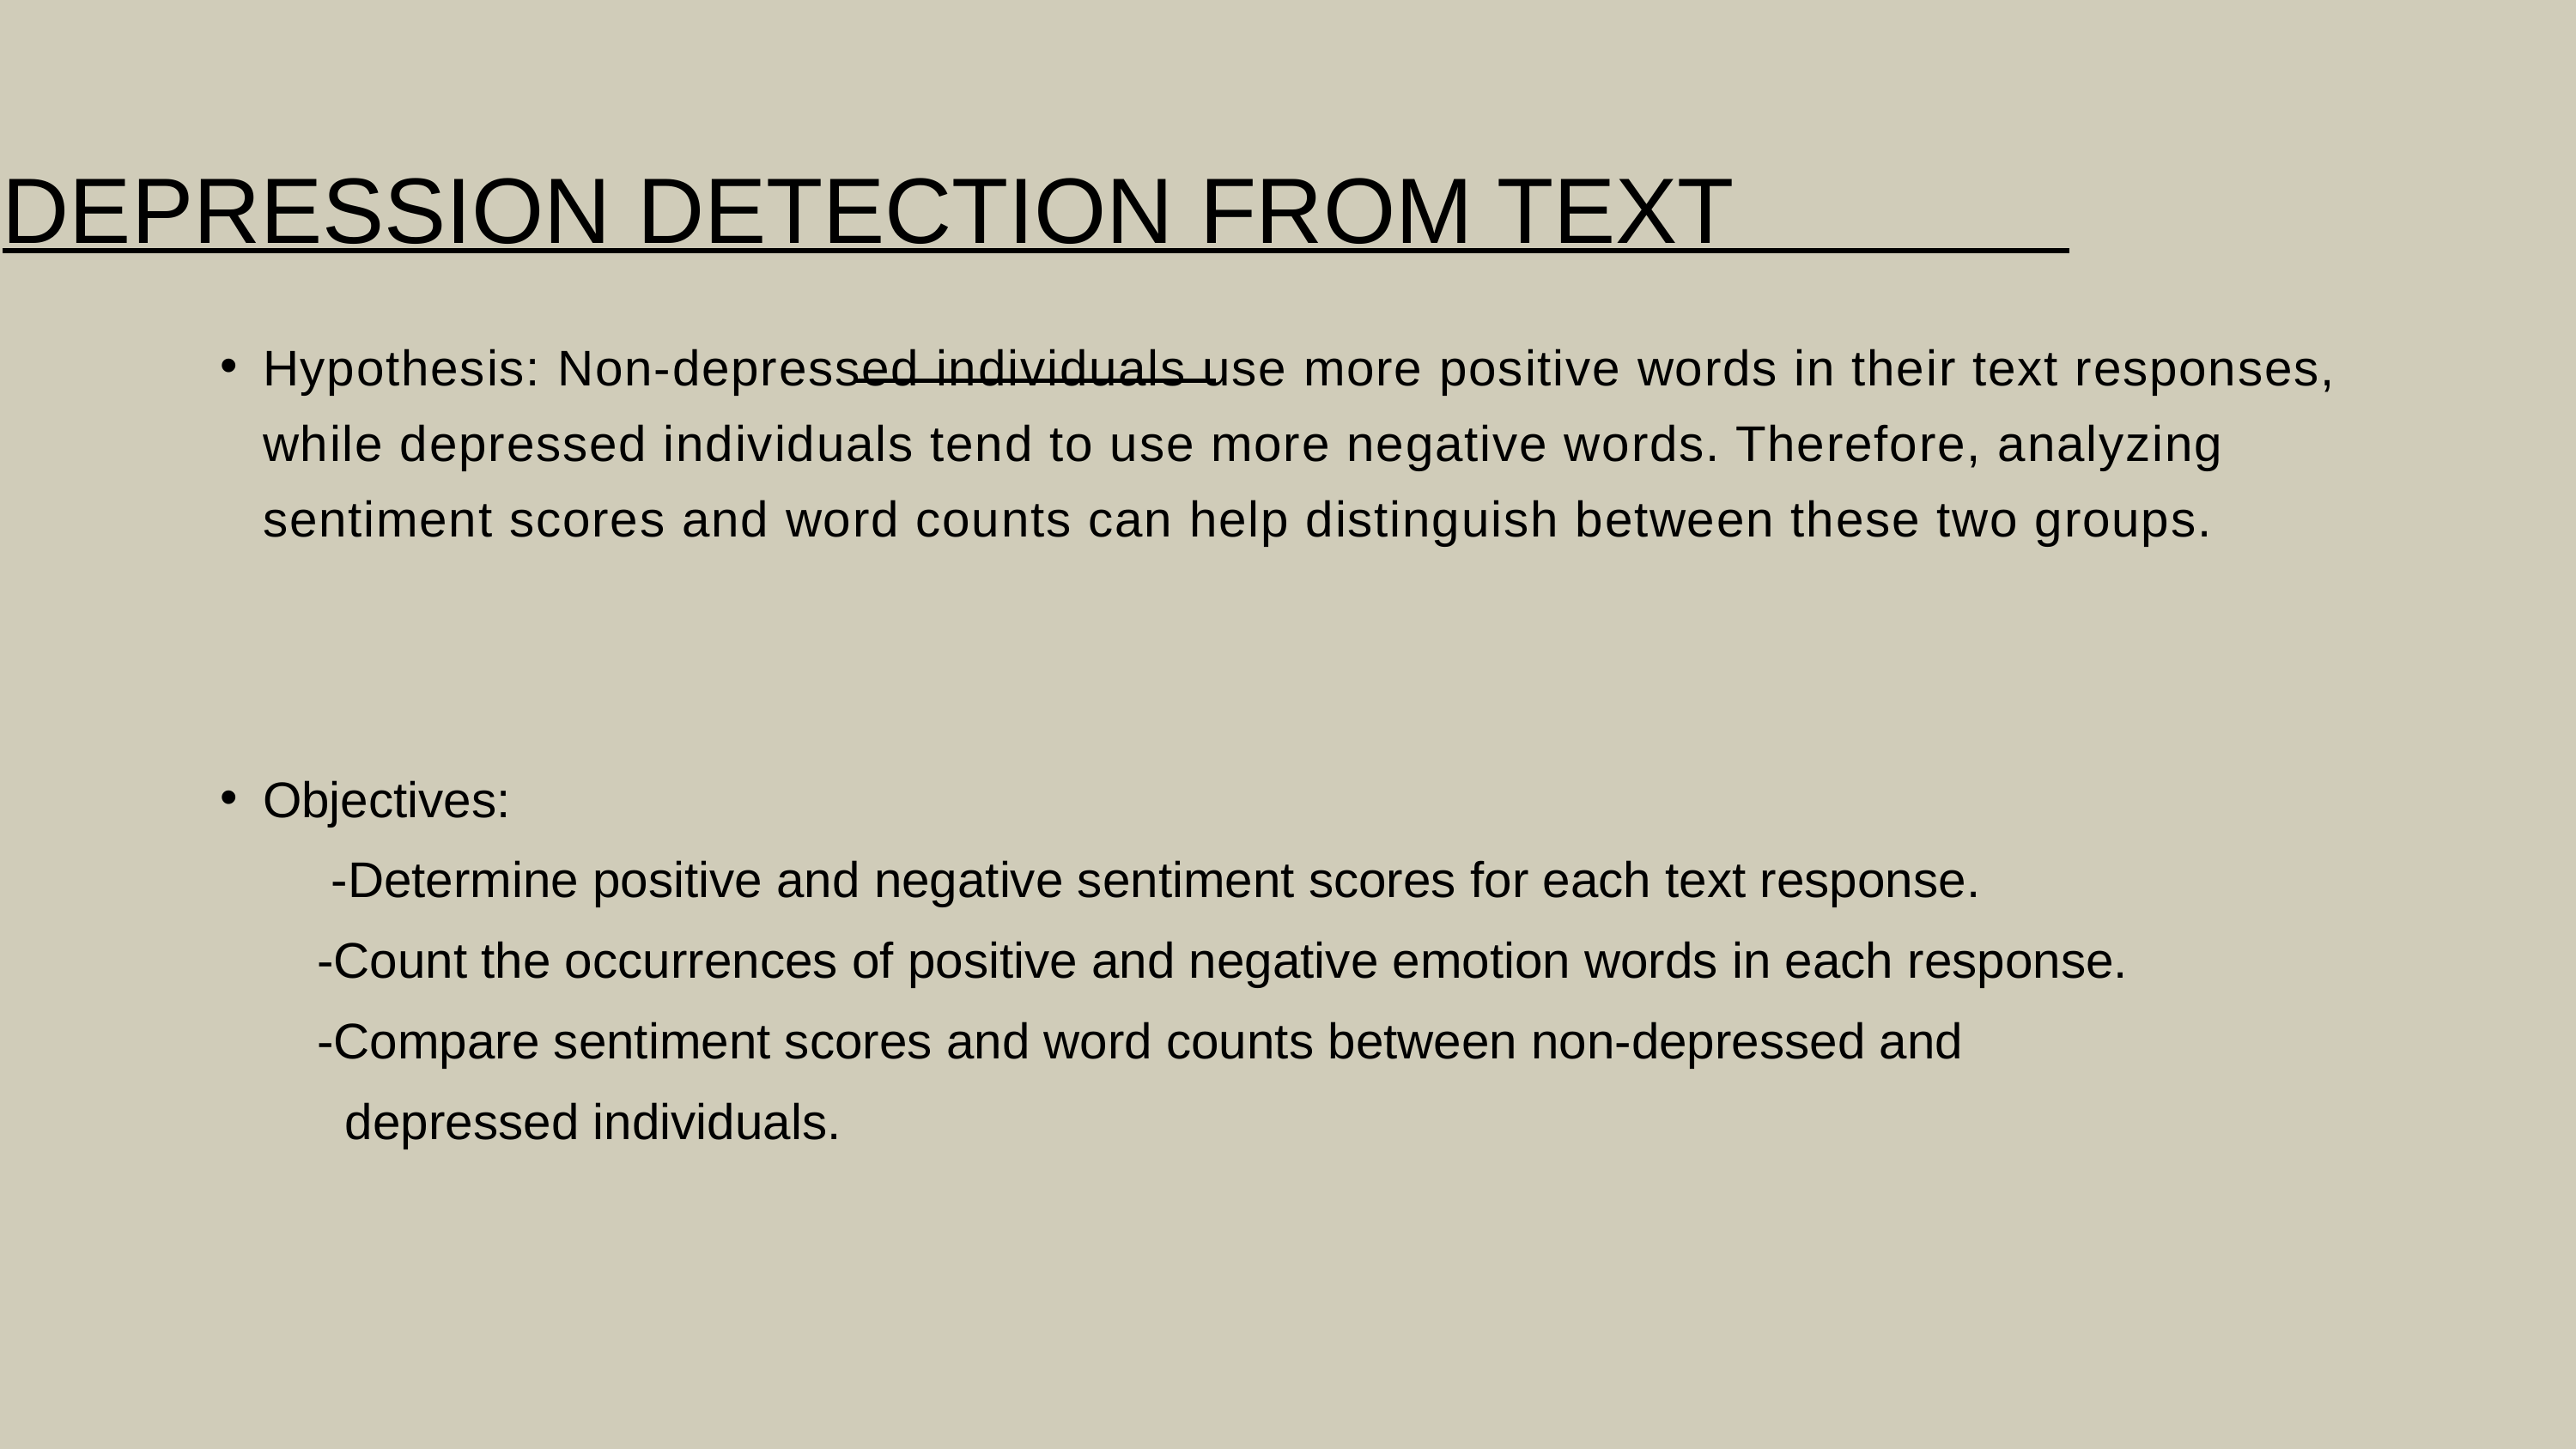

DEPRESSION DETECTION FROM TEXT

Hypothesis: Non-depressed individuals use more positive words in their text responses, while depressed individuals tend to use more negative words. Therefore, analyzing sentiment scores and word counts can help distinguish between these two groups.

Objectives:
           -Determine positive and negative sentiment scores for each text response.
          -Count the occurrences of positive and negative emotion words in each response.
          -Compare sentiment scores and word counts between non-depressed and
            depressed individuals.

To assess emotional variability in text from audio, categorize words into HVHA and LVLA groups and analyze their frequency and context. Depressed individuals often show less variability in emotional expressions, with frequent low-arousal words suggesting reduced emotional range and possible depression